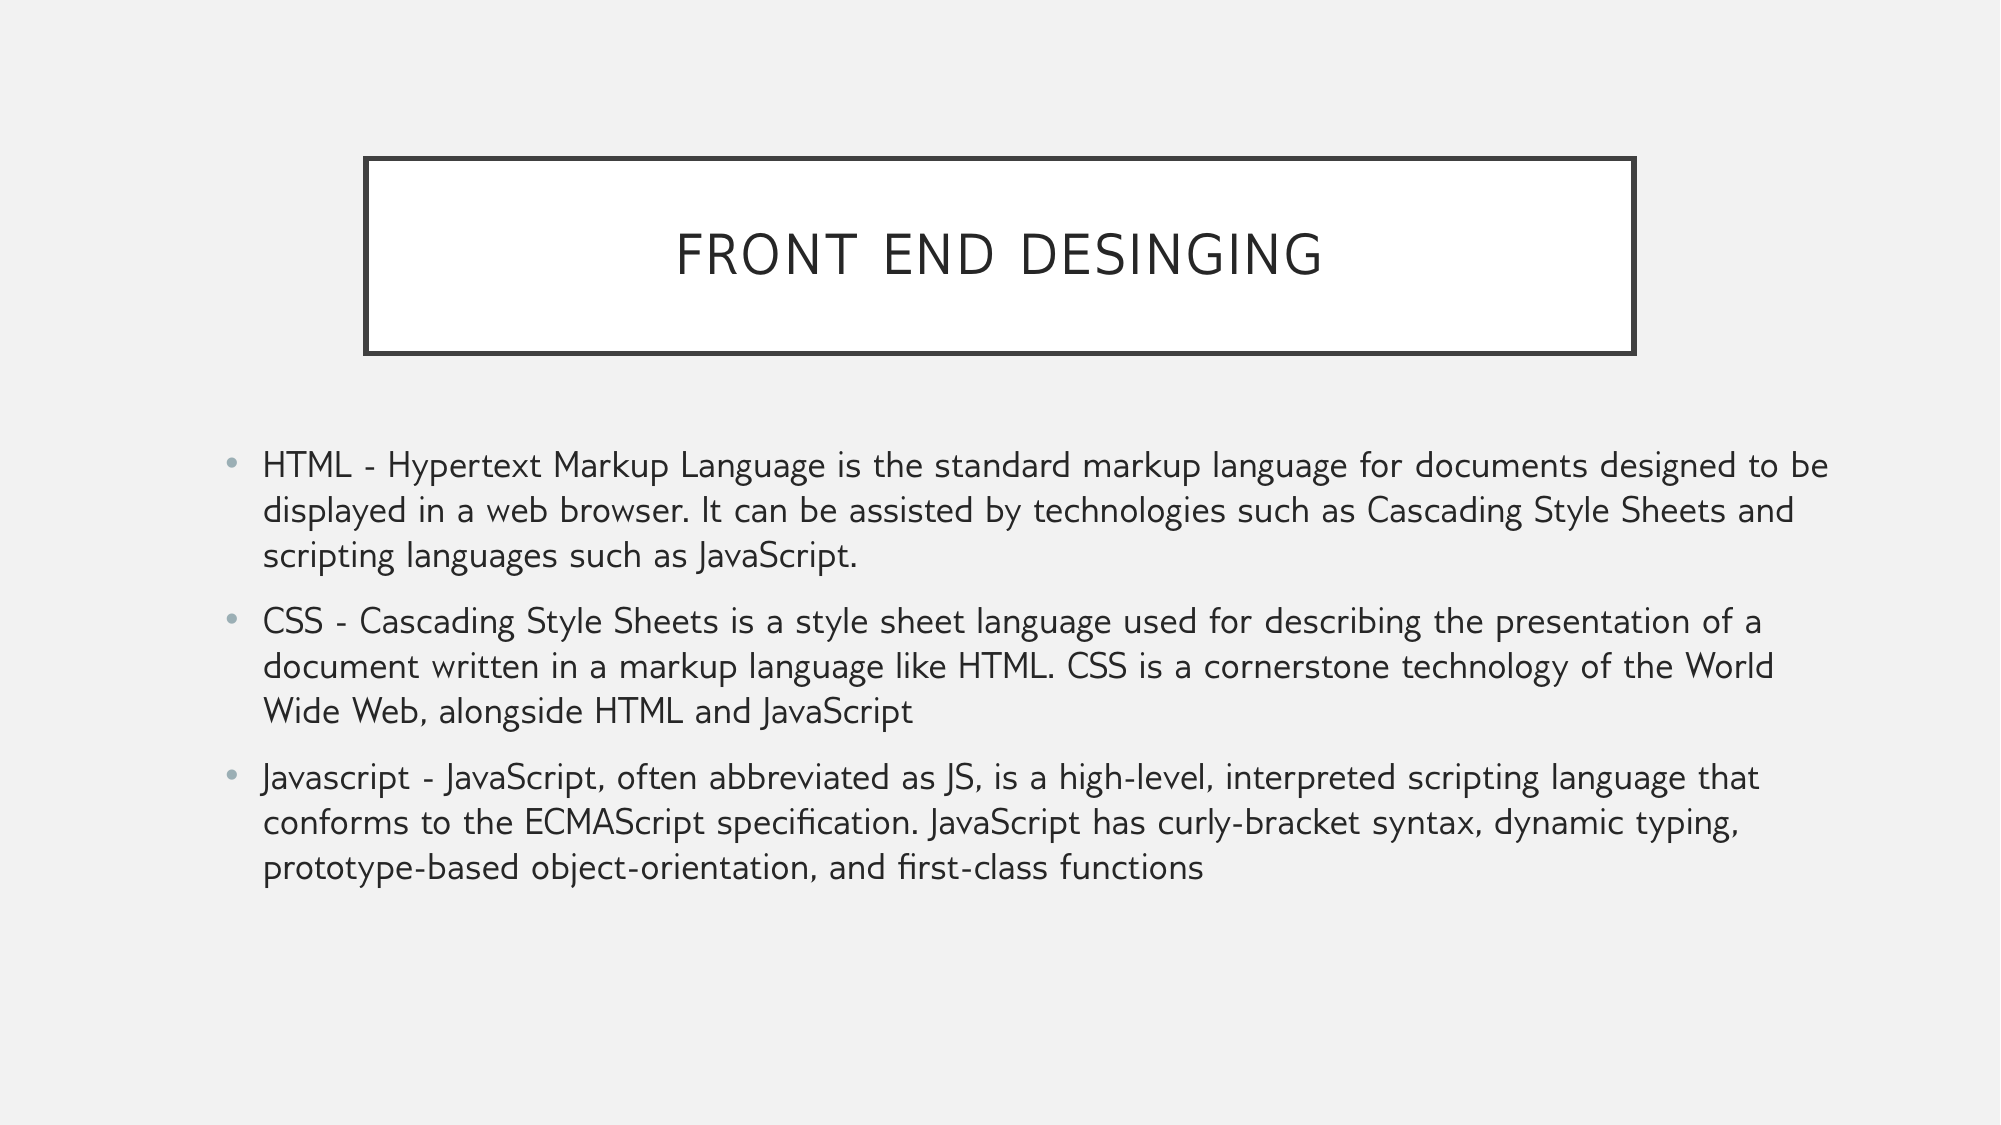

# Front end desinging
HTML - Hypertext Markup Language is the standard markup language for documents designed to be displayed in a web browser. It can be assisted by technologies such as Cascading Style Sheets and scripting languages such as JavaScript.
CSS - Cascading Style Sheets is a style sheet language used for describing the presentation of a document written in a markup language like HTML. CSS is a cornerstone technology of the World Wide Web, alongside HTML and JavaScript
Javascript - JavaScript, often abbreviated as JS, is a high-level, interpreted scripting language that conforms to the ECMAScript specification. JavaScript has curly-bracket syntax, dynamic typing, prototype-based object-orientation, and first-class functions